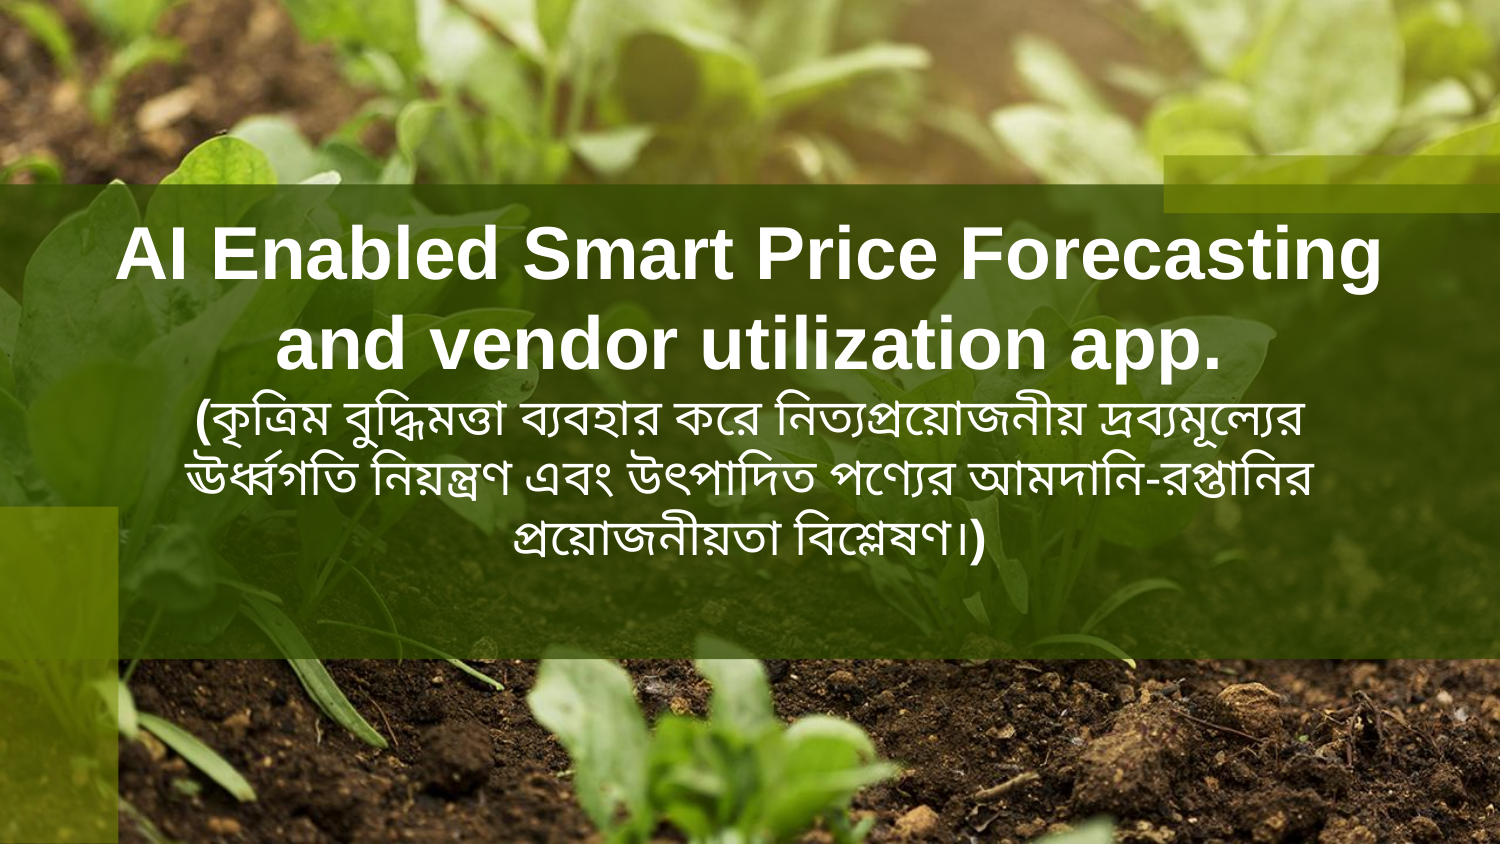

# AI Enabled Smart Price Forecasting and vendor utilization app. (কৃত্রিম বুদ্ধিমত্তা ব্যবহার করে নিত্যপ্রয়োজনীয় দ্রব্যমূল্যের ঊর্ধ্বগতি নিয়ন্ত্রণ এবং উৎপাদিত পণ্যের আমদানি-রপ্তানির প্রয়োজনীয়তা বিশ্লেষণ।)